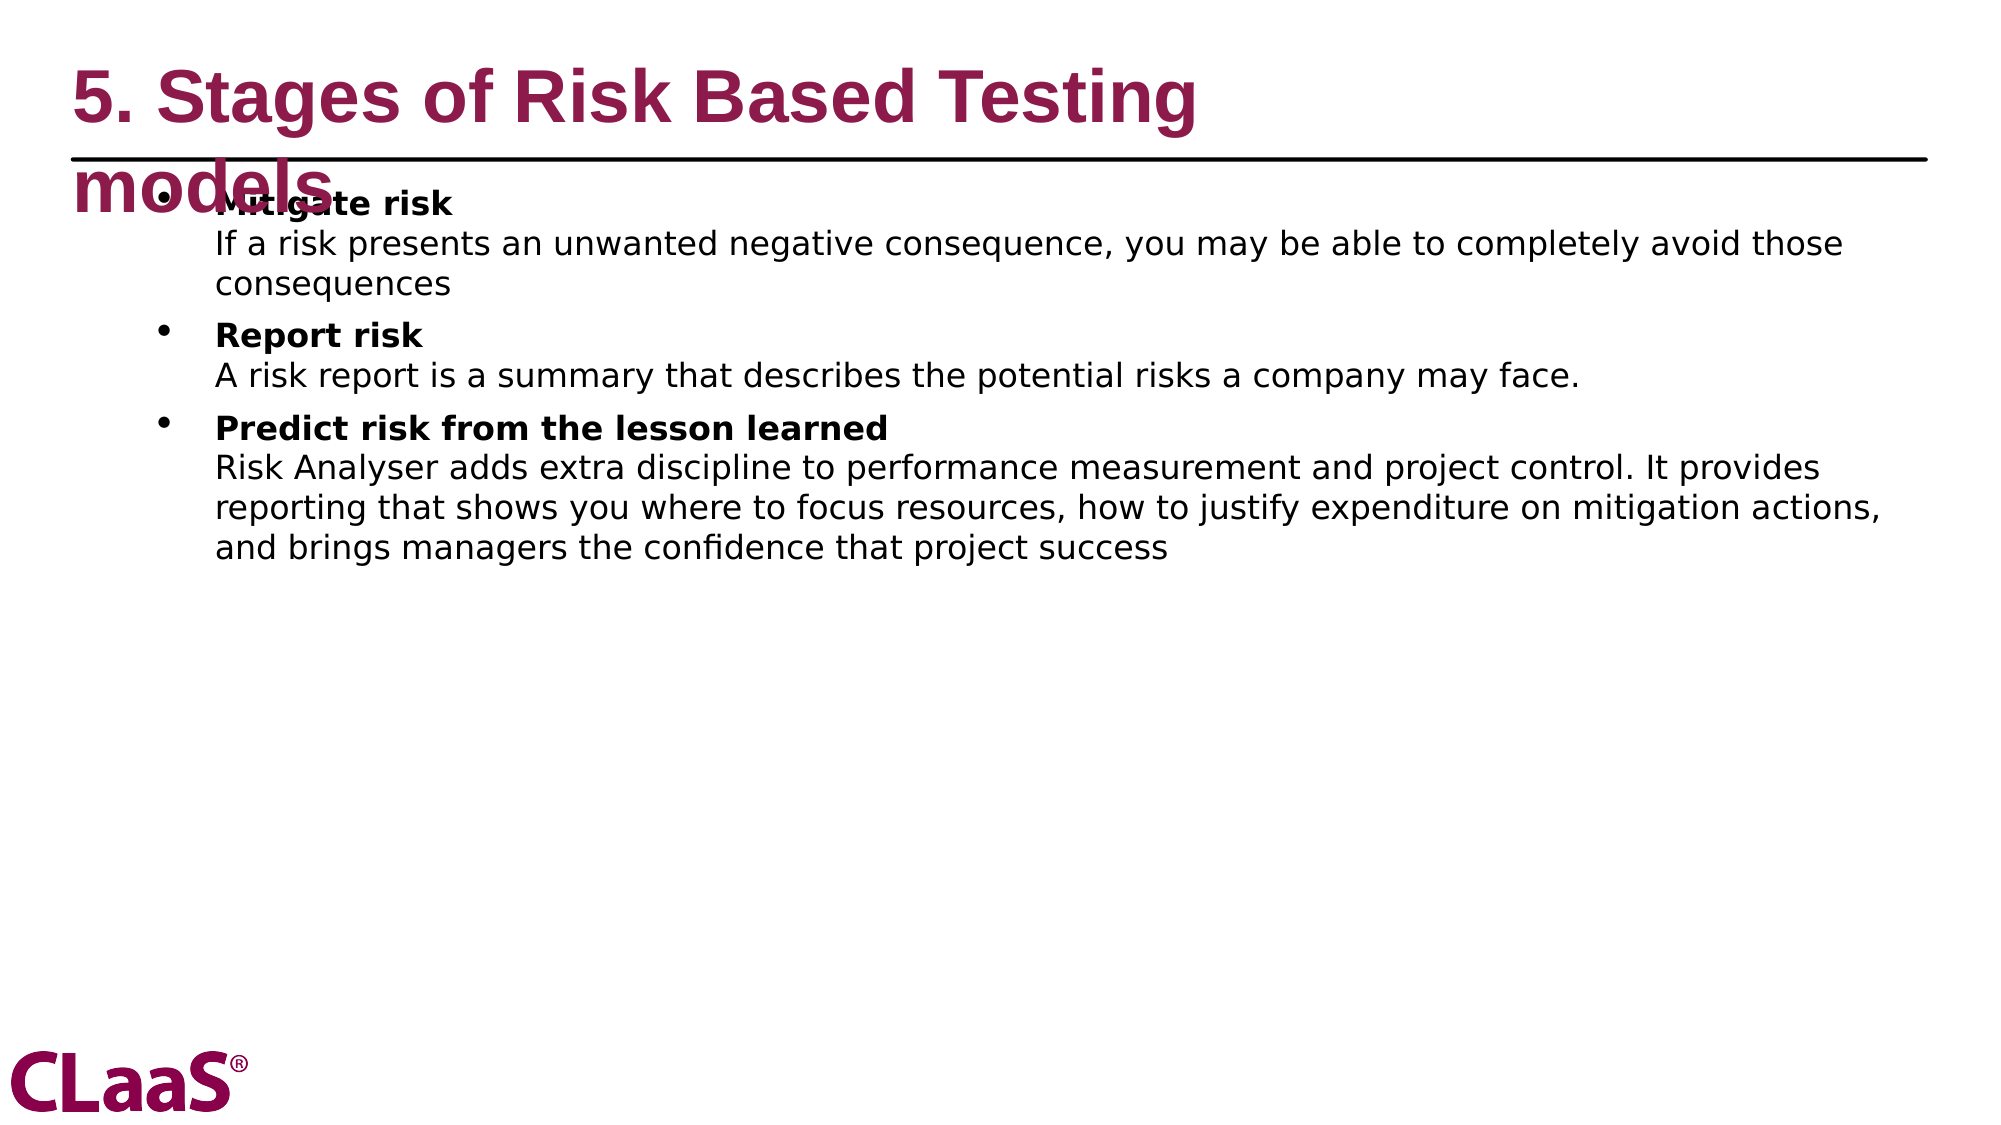

5. Stages of Risk Based Testing models
Mitigate risk
If a risk presents an unwanted negative consequence, you may be able to completely avoid those consequences
Report risk
A risk report is a summary that describes the potential risks a company may face.
Predict risk from the lesson learned
Risk Analyser adds extra discipline to performance measurement and project control. It provides reporting that shows you where to focus resources, how to justify expenditure on mitigation actions, and brings managers the confidence that project success